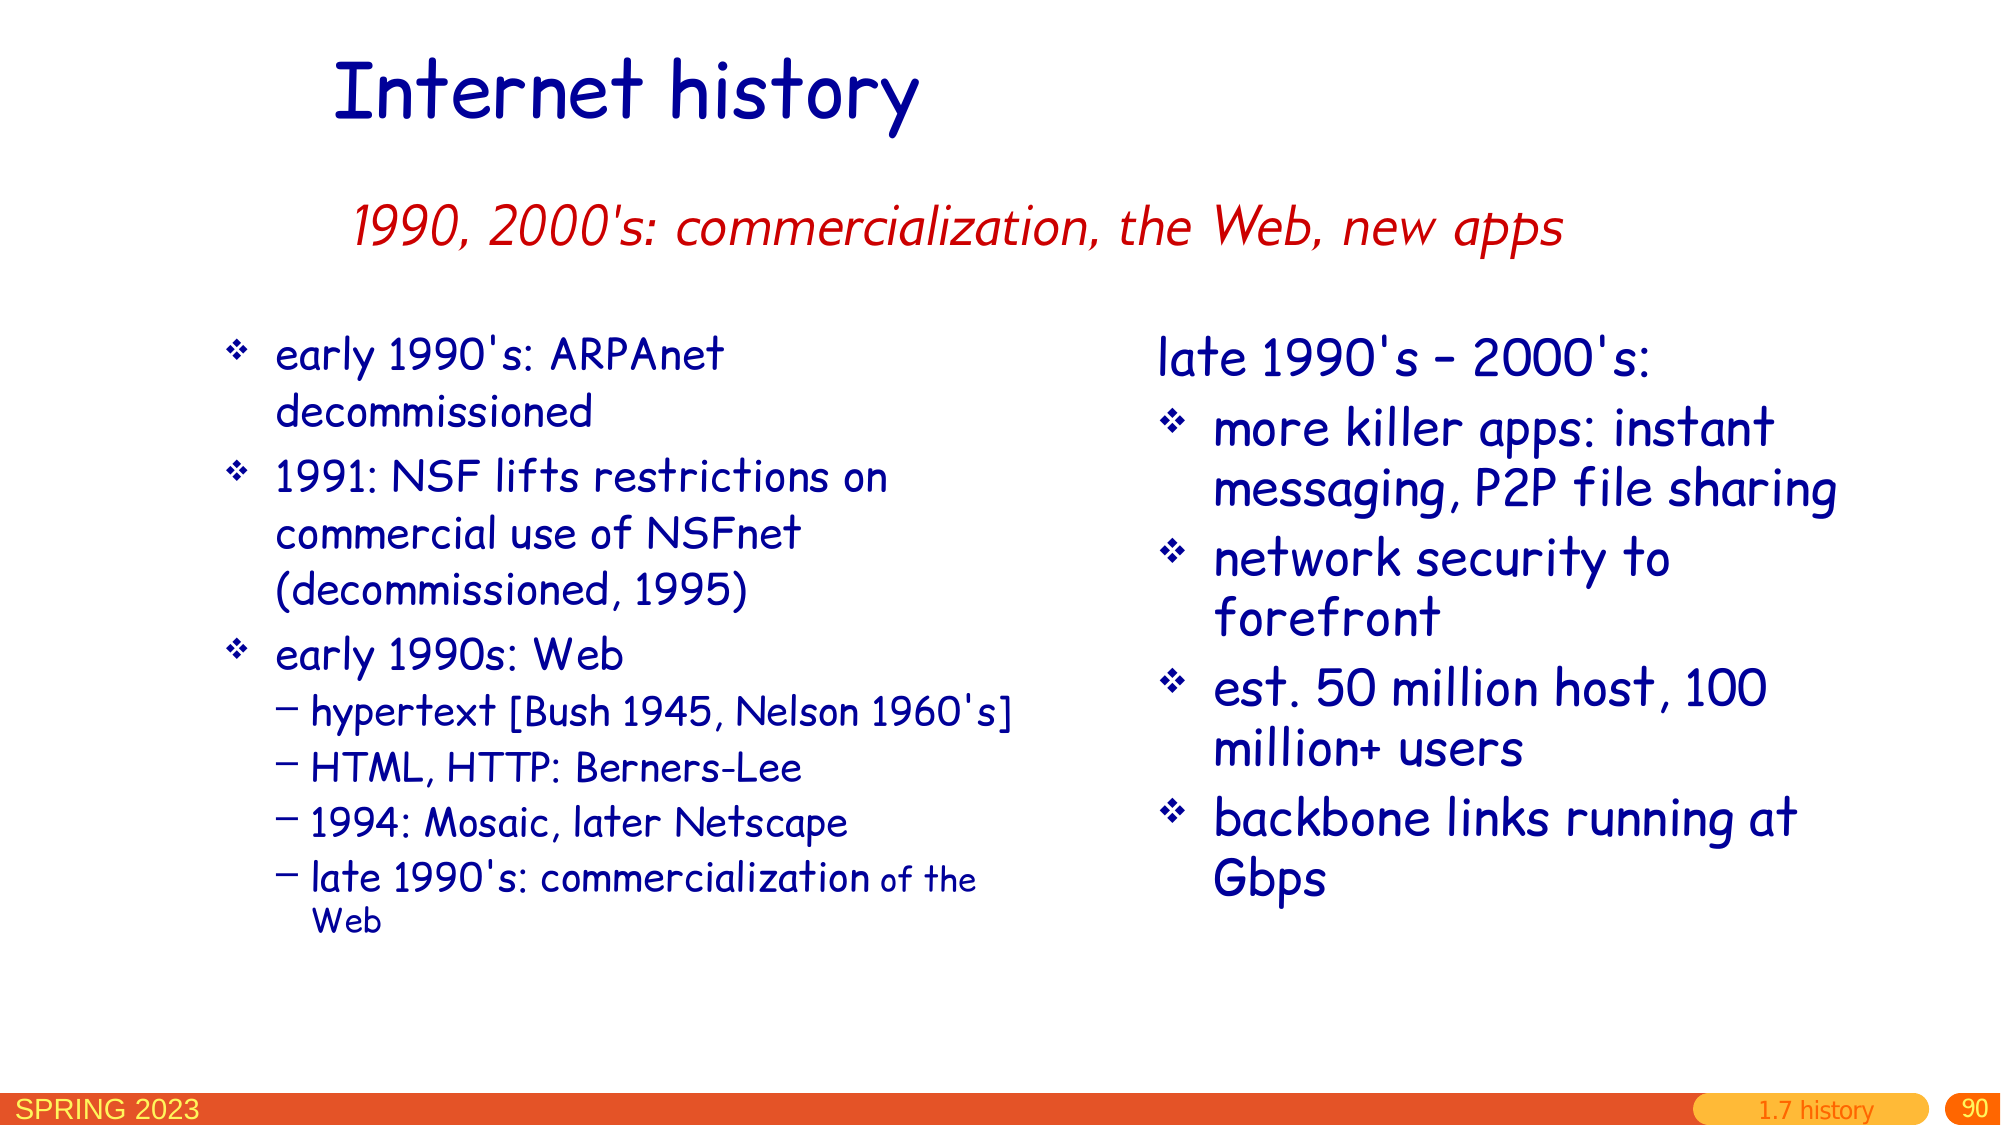

Internet history
1990, 2000's: commercialization, the Web, new apps
early 1990's: ARPAnet decommissioned
1991: NSF lifts restrictions on commercial use of NSFnet (decommissioned, 1995)
early 1990s: Web
hypertext [Bush 1945, Nelson 1960's]
HTML, HTTP: Berners-Lee
1994: Mosaic, later Netscape
late 1990's: commercialization of the Web

late 1990's – 2000's:
more killer apps: instant messaging, P2P file sharing
network security to forefront
est. 50 million host, 100 million+ users
backbone links running at Gbps

90
1.7 history